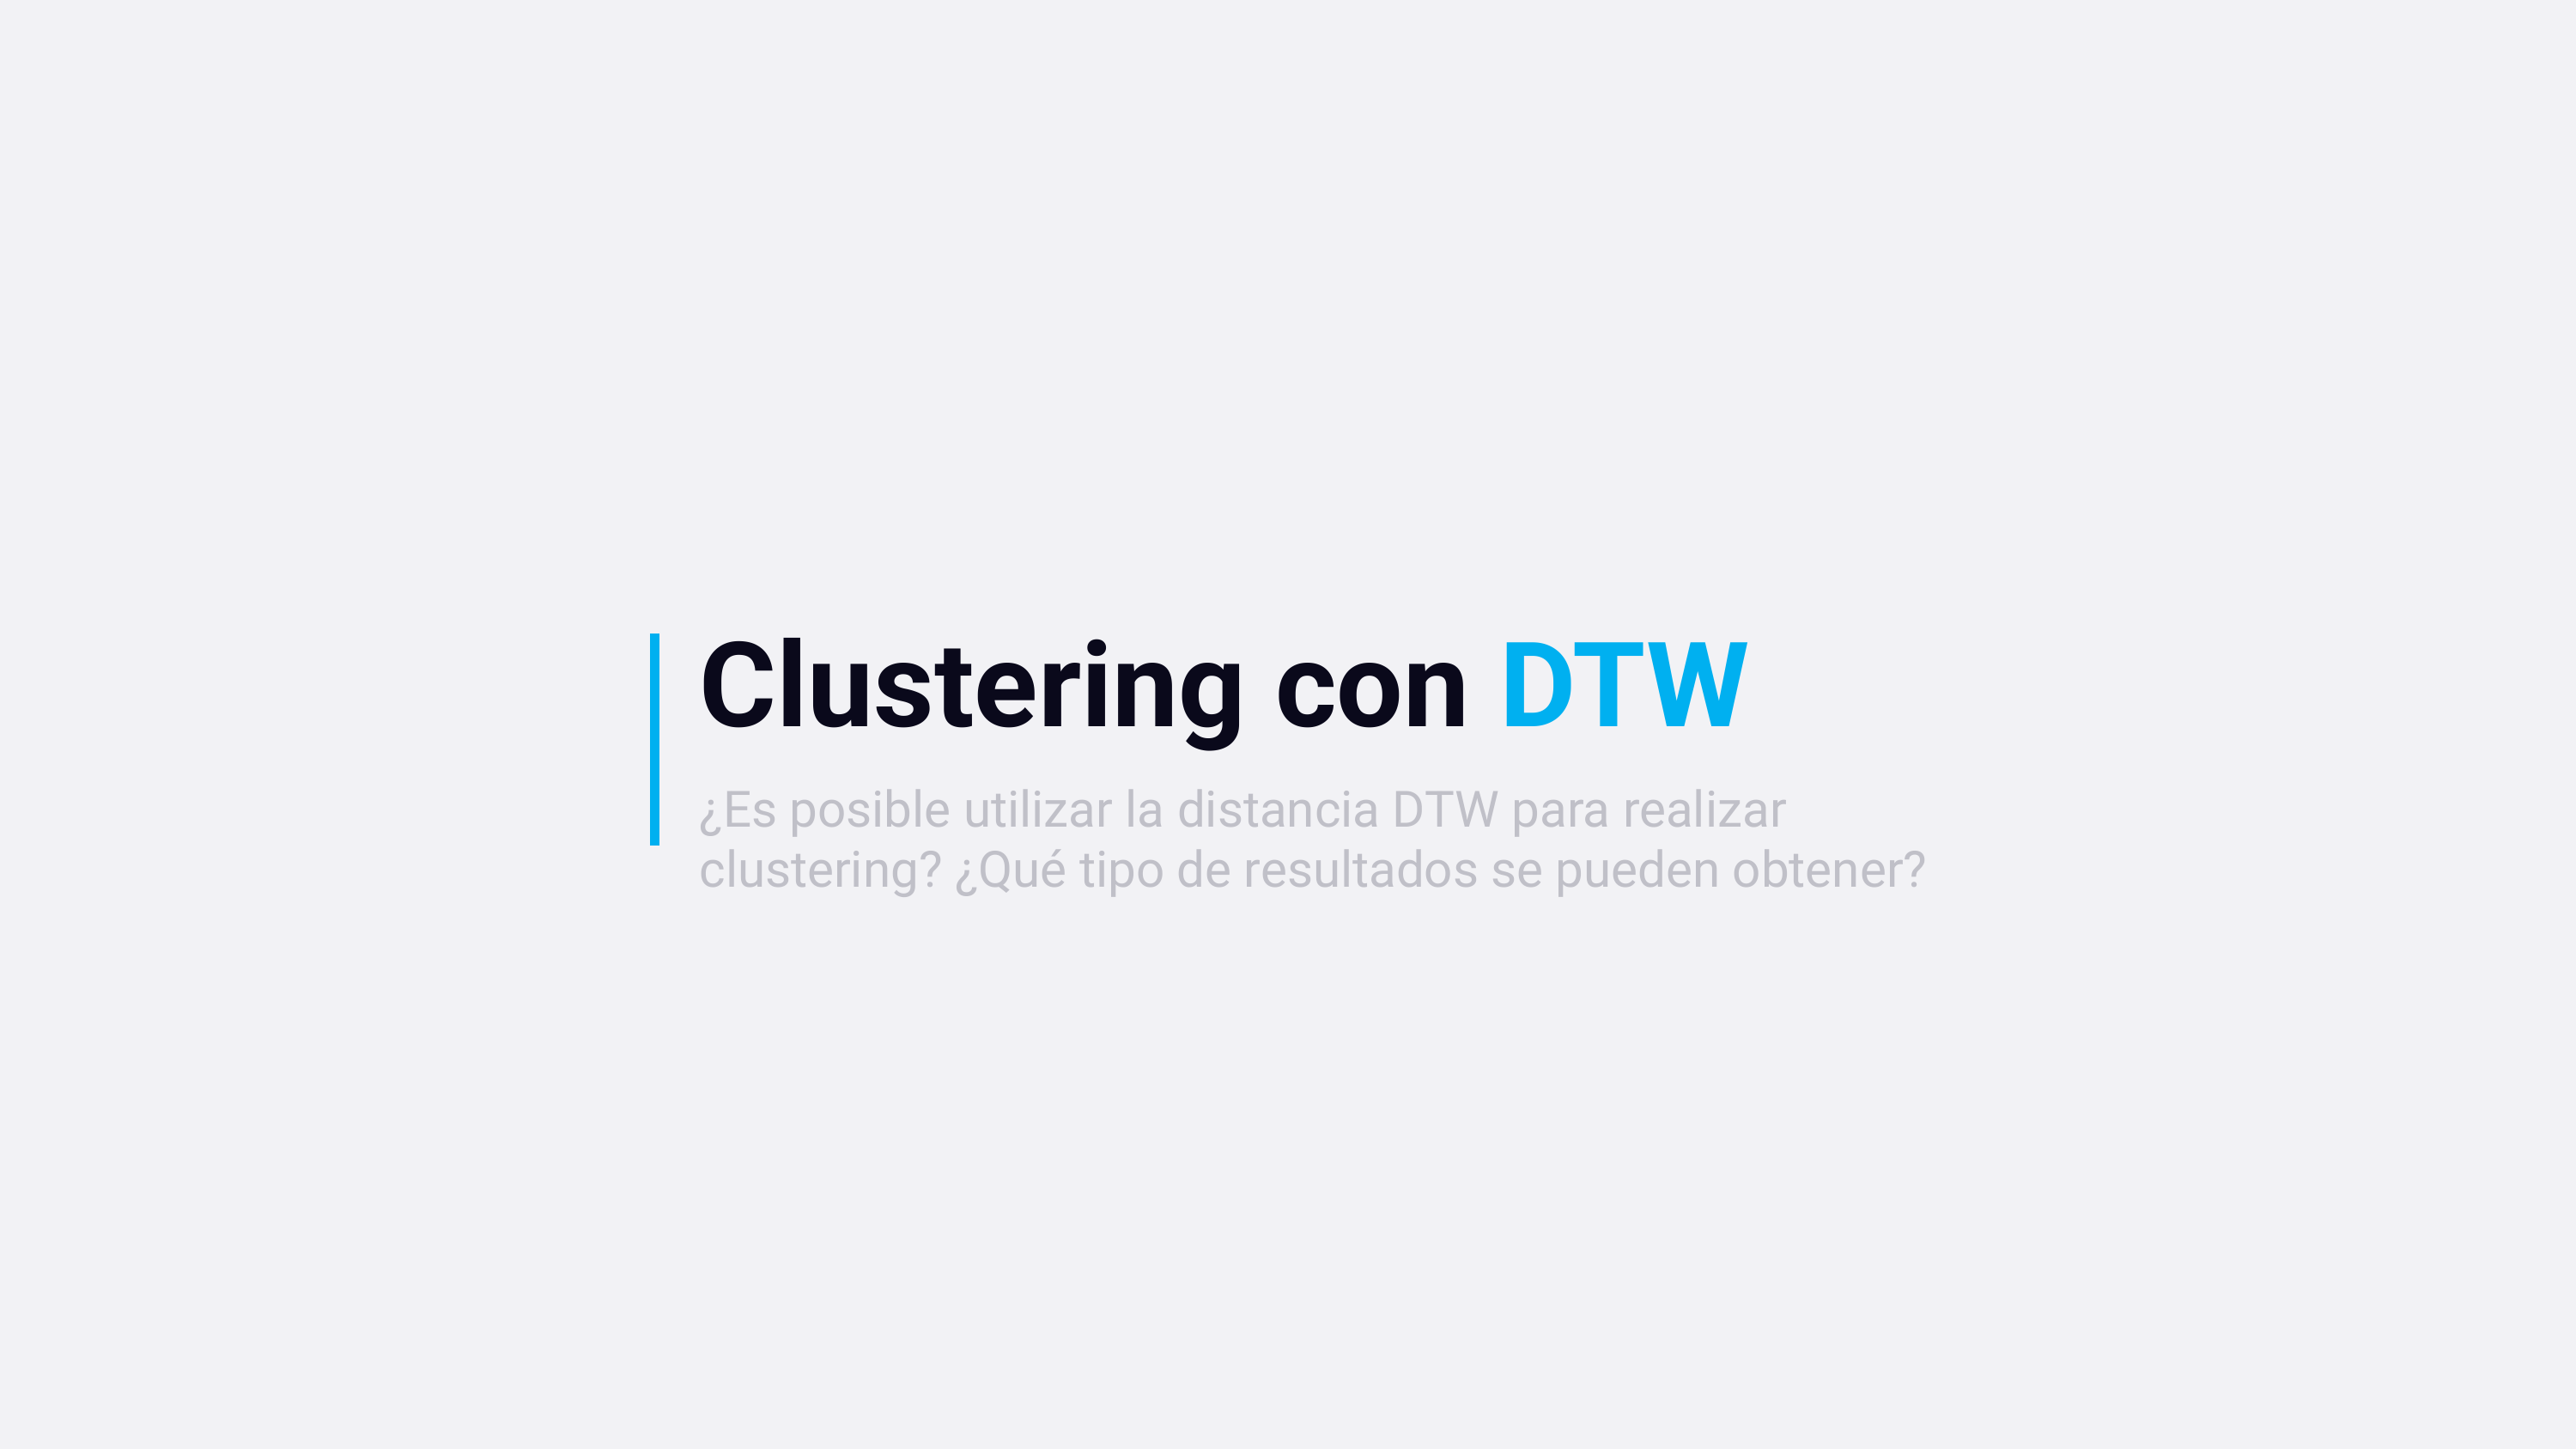

Clustering con DTW
¿Es posible utilizar la distancia DTW para realizar clustering? ¿Qué tipo de resultados se pueden obtener?